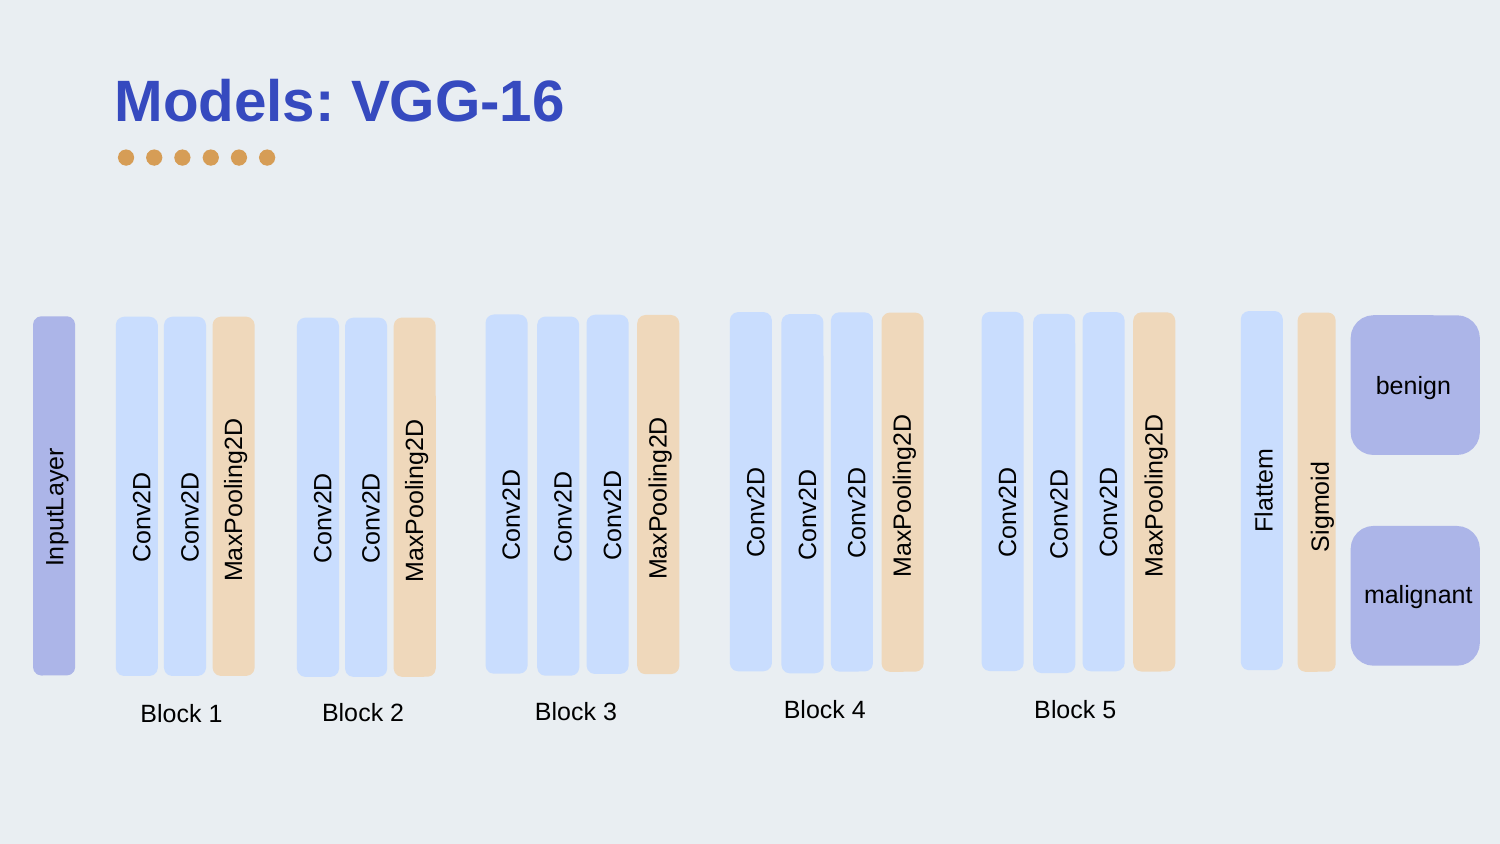

# Models: VGG-16

benign
Sigmoid
InputLayer
Flattem
Conv2D
Conv2D
Conv2D
Conv2D
MaxPooling2D
MaxPooling2D
Conv2D
Conv2D
Conv2D
Conv2D
MaxPooling2D
Conv2D
MaxPooling2D
Conv2D
Conv2D
MaxPooling2D
Conv2D
Conv2D

malignant
Block 4
Block 5
Block 3
Block 2
Block 1